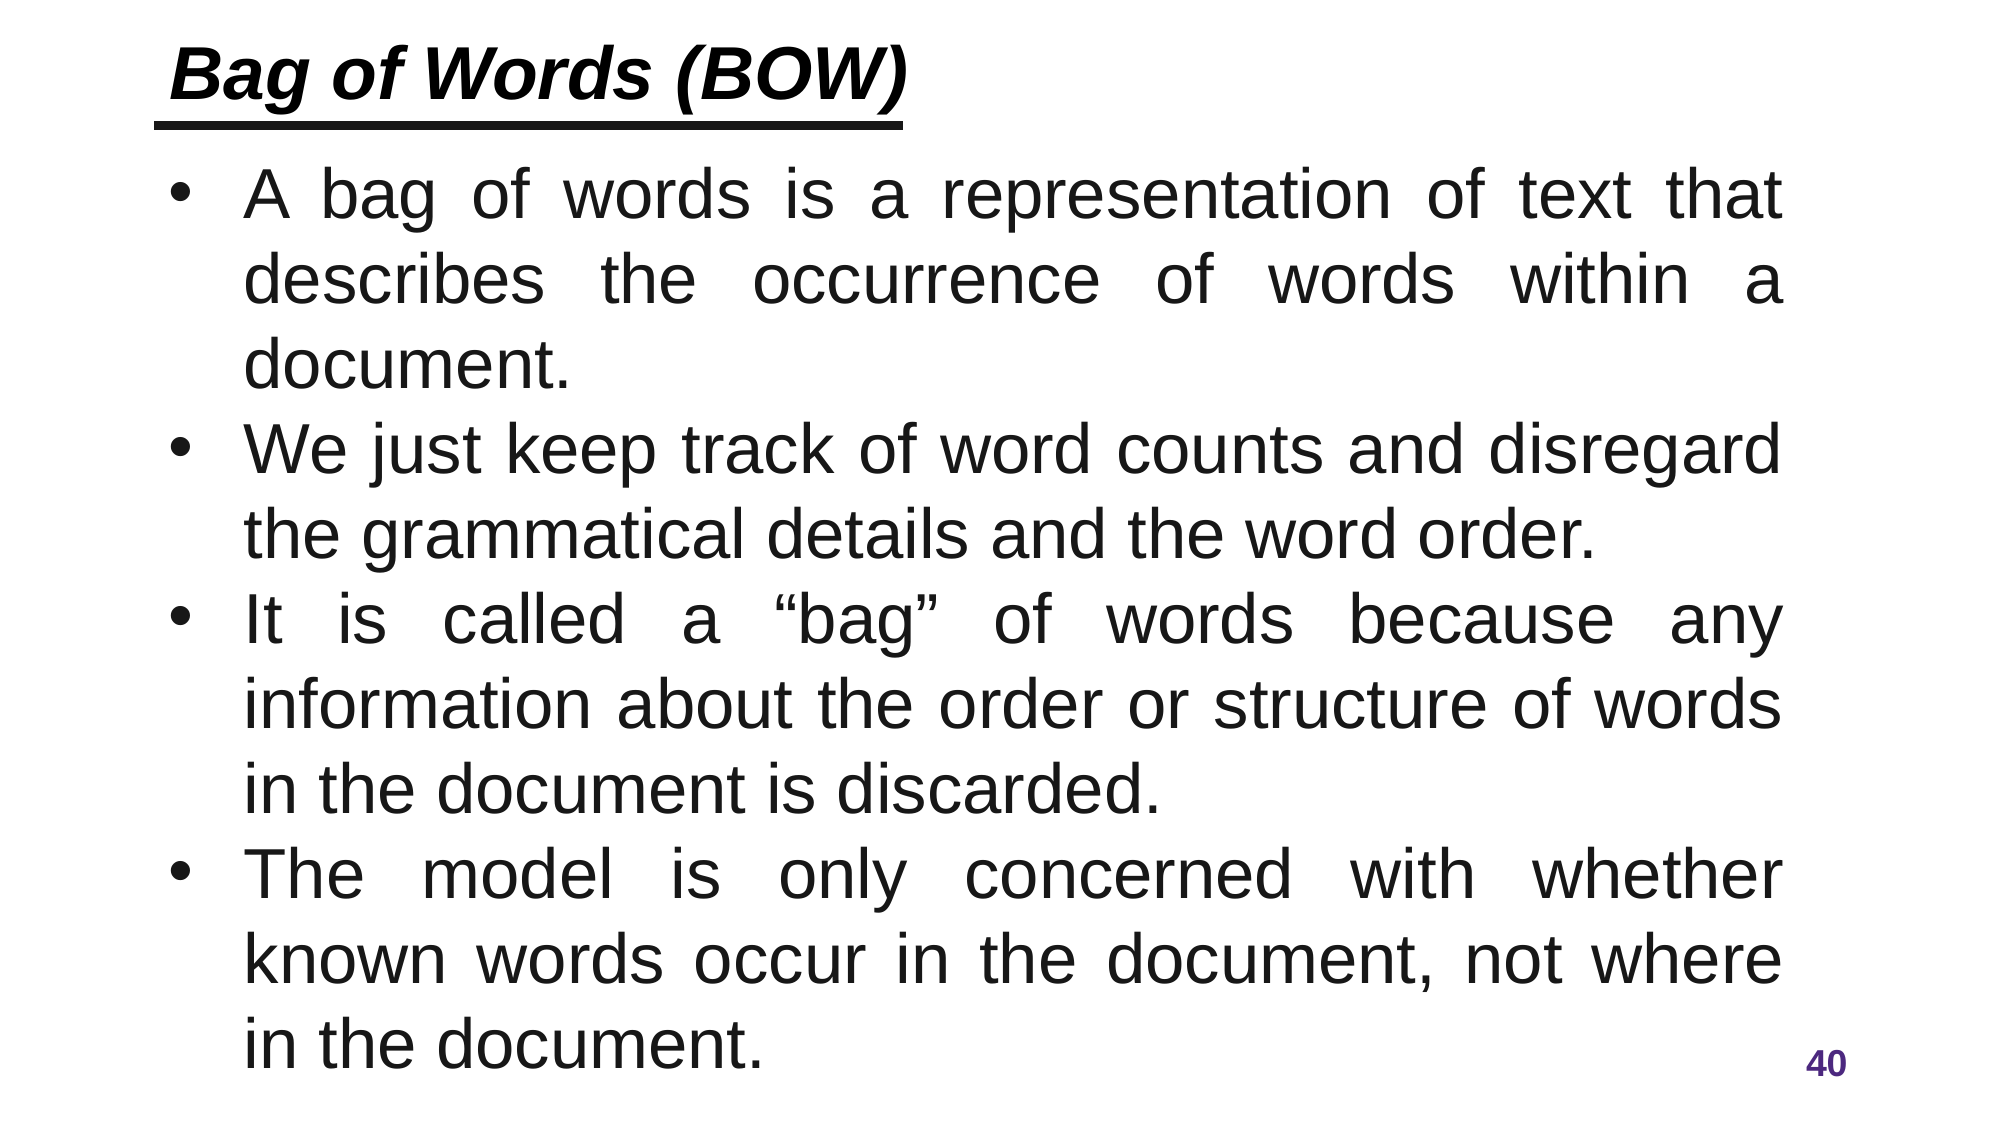

# Bag of Words (BOW)
A bag of words is a representation of text that describes the occurrence of words within a document.
We just keep track of word counts and disregard the grammatical details and the word order.
It is called a “bag” of words because any information about the order or structure of words in the document is discarded.
The model is only concerned with whether known words occur in the document, not where in the document.
Myth
Outcome